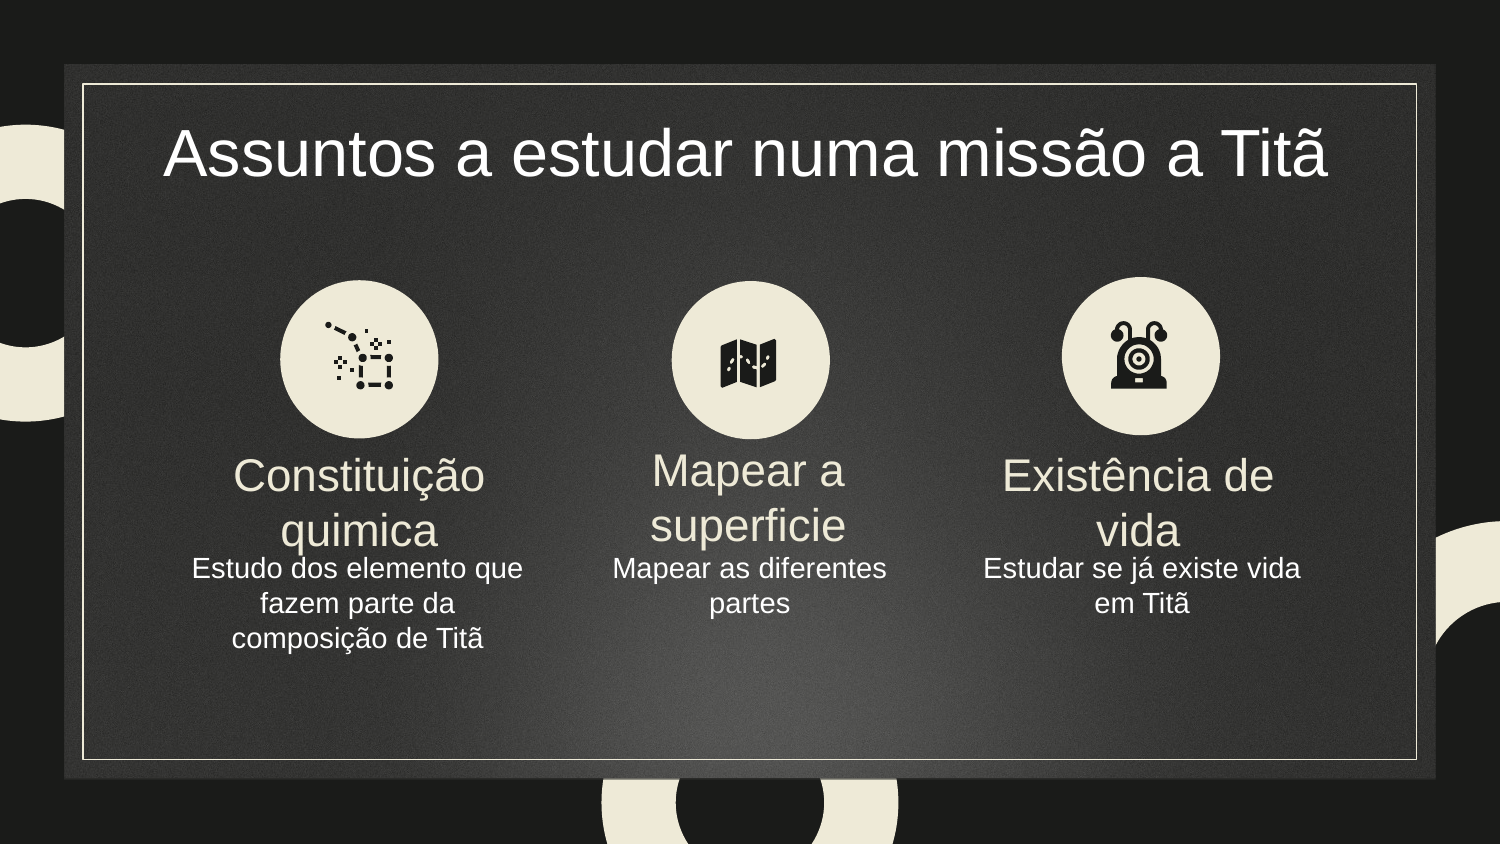

# Assuntos a estudar numa missão a Titã

Mapear a superficie
Constituição quimica
Existência de vida
Estudo dos elemento que fazem parte da composição de Titã
Mapear as diferentes partes
Estudar se já existe vida em Titã